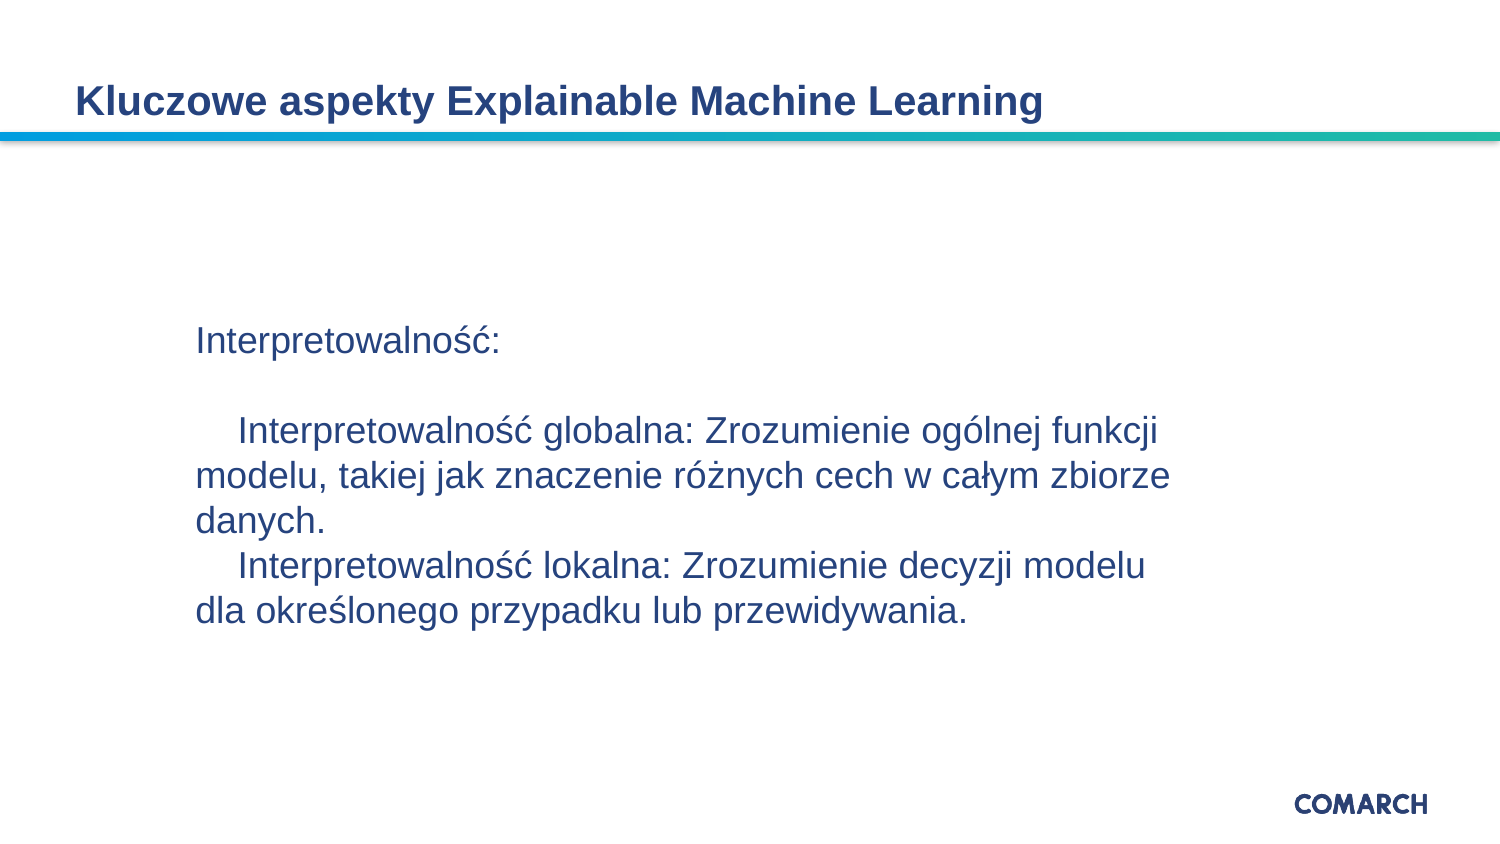

Kluczowe aspekty Explainable Machine Learning
Interpretowalność:

    Interpretowalność globalna: Zrozumienie ogólnej funkcji modelu, takiej jak znaczenie różnych cech w całym zbiorze danych.
    Interpretowalność lokalna: Zrozumienie decyzji modelu dla określonego przypadku lub przewidywania.